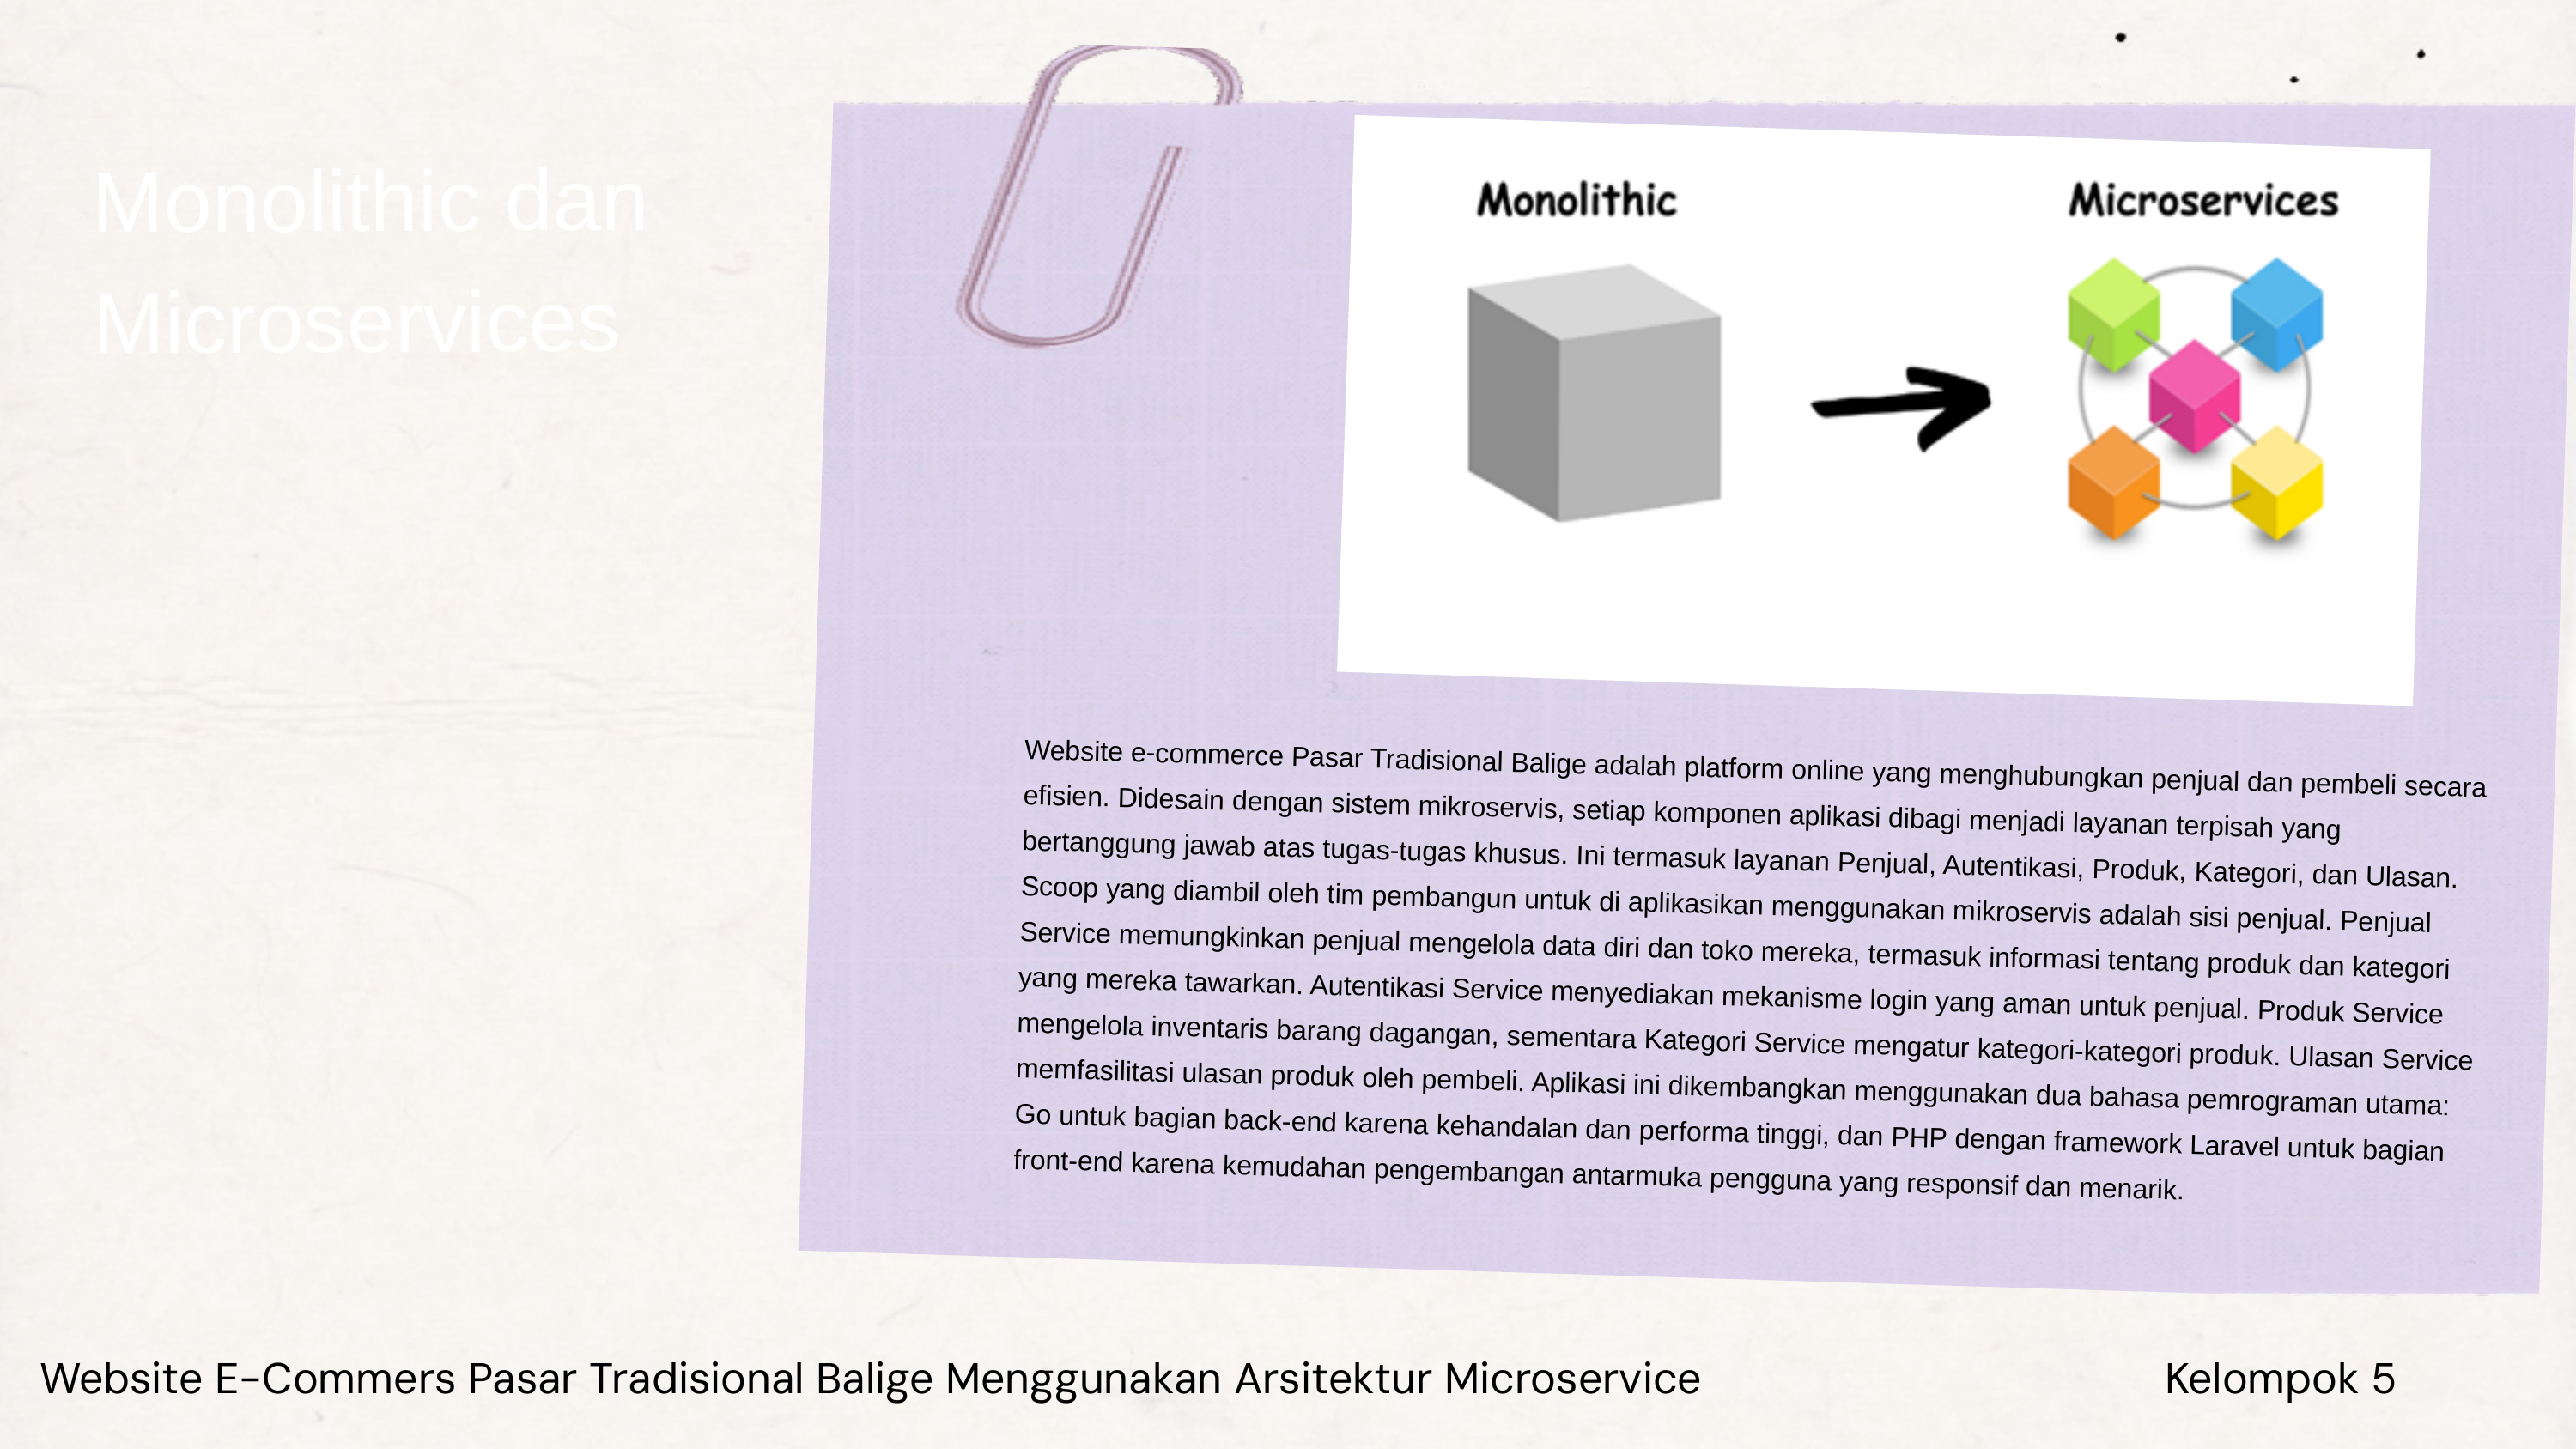

Monolithic dan Microservices

Website e-commerce Pasar Tradisional Balige adalah platform online yang menghubungkan penjual dan pembeli secara efisien. Didesain dengan sistem mikroservis, setiap komponen aplikasi dibagi menjadi layanan terpisah yang bertanggung jawab atas tugas-tugas khusus. Ini termasuk layanan Penjual, Autentikasi, Produk, Kategori, dan Ulasan. Scoop yang diambil oleh tim pembangun untuk di aplikasikan menggunakan mikroservis adalah sisi penjual. Penjual Service memungkinkan penjual mengelola data diri dan toko mereka, termasuk informasi tentang produk dan kategori yang mereka tawarkan. Autentikasi Service menyediakan mekanisme login yang aman untuk penjual. Produk Service mengelola inventaris barang dagangan, sementara Kategori Service mengatur kategori-kategori produk. Ulasan Service memfasilitasi ulasan produk oleh pembeli. Aplikasi ini dikembangkan menggunakan dua bahasa pemrograman utama: Go untuk bagian back-end karena kehandalan dan performa tinggi, dan PHP dengan framework Laravel untuk bagian front-end karena kemudahan pengembangan antarmuka pengguna yang responsif dan menarik.

Website E-Commers Pasar Tradisional Balige Menggunakan Arsitektur Microservice
Kelompok 5